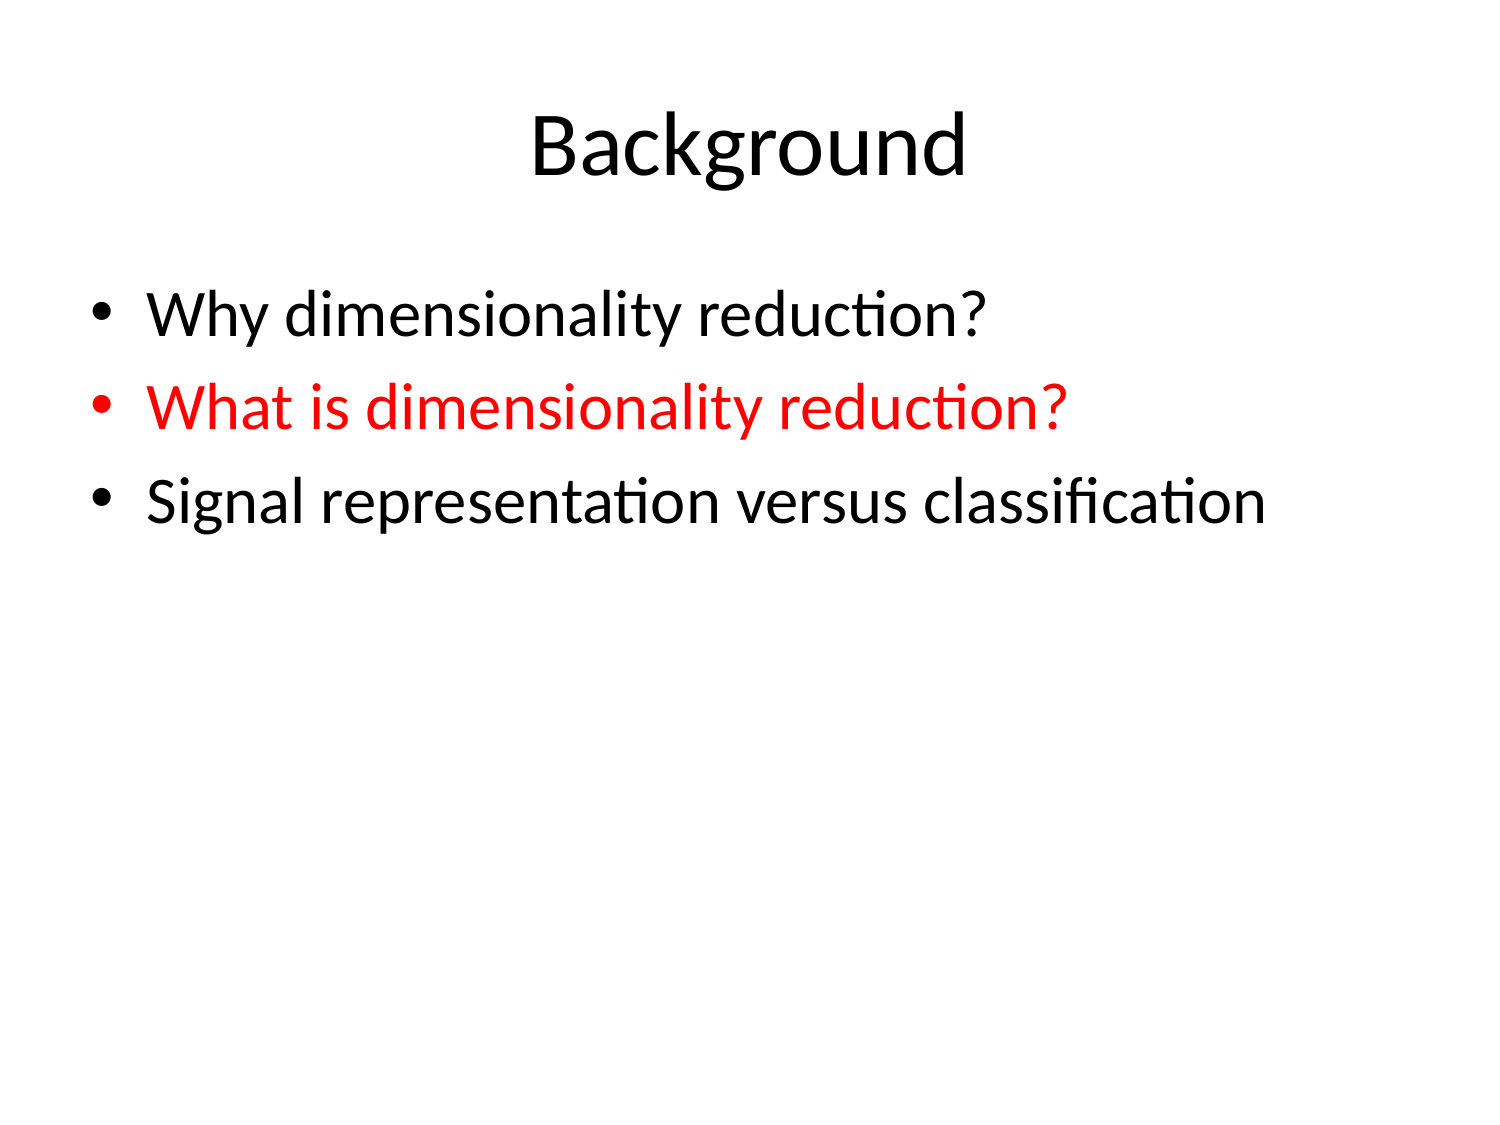

# Background
Why dimensionality reduction?
What is dimensionality reduction?
Signal representation versus classification